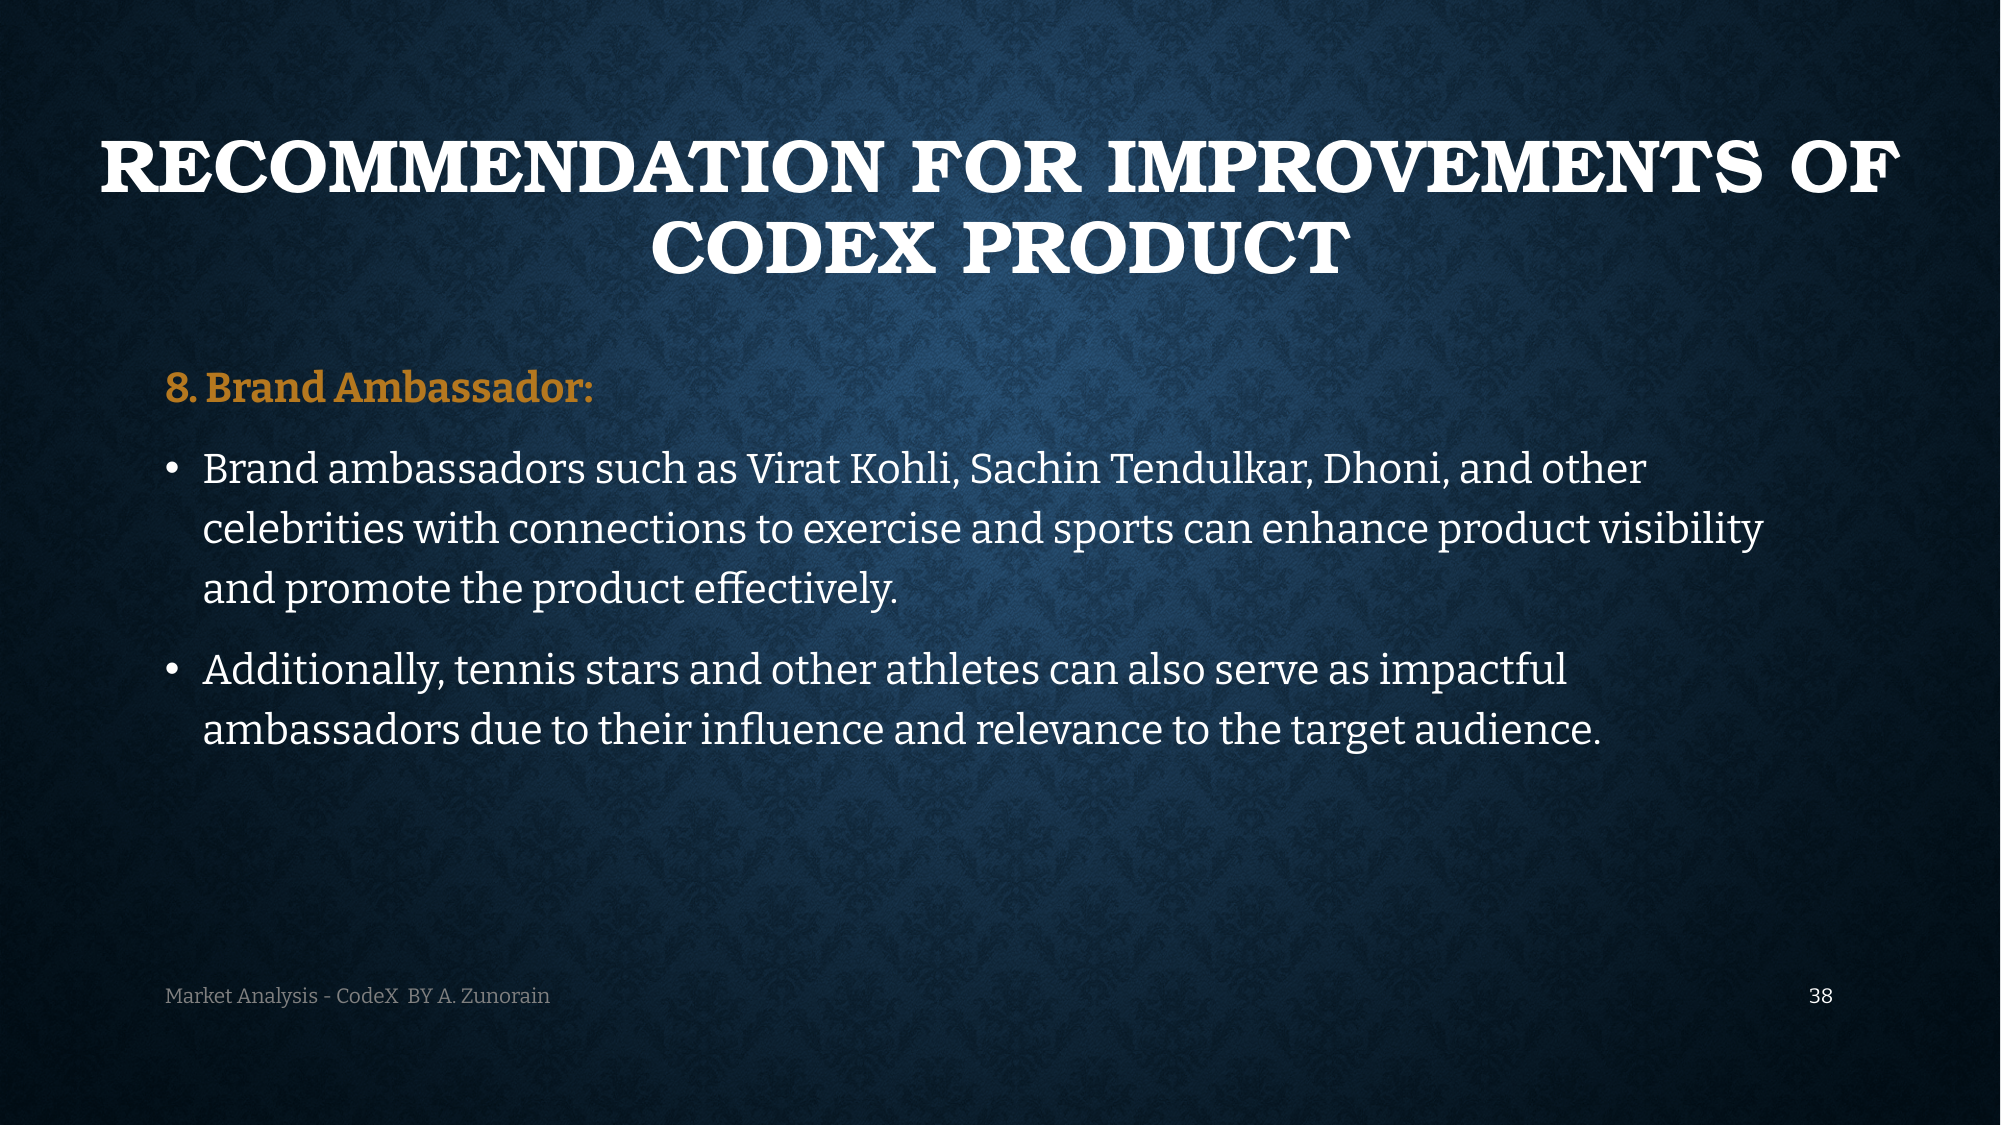

# Recommendation for Improvements OF CodeX Product
8. Brand Ambassador:
Brand ambassadors such as Virat Kohli, Sachin Tendulkar, Dhoni, and other celebrities with connections to exercise and sports can enhance product visibility and promote the product effectively.
Additionally, tennis stars and other athletes can also serve as impactful ambassadors due to their influence and relevance to the target audience.

Market Analysis - CodeX  BY A. Zunorain
38